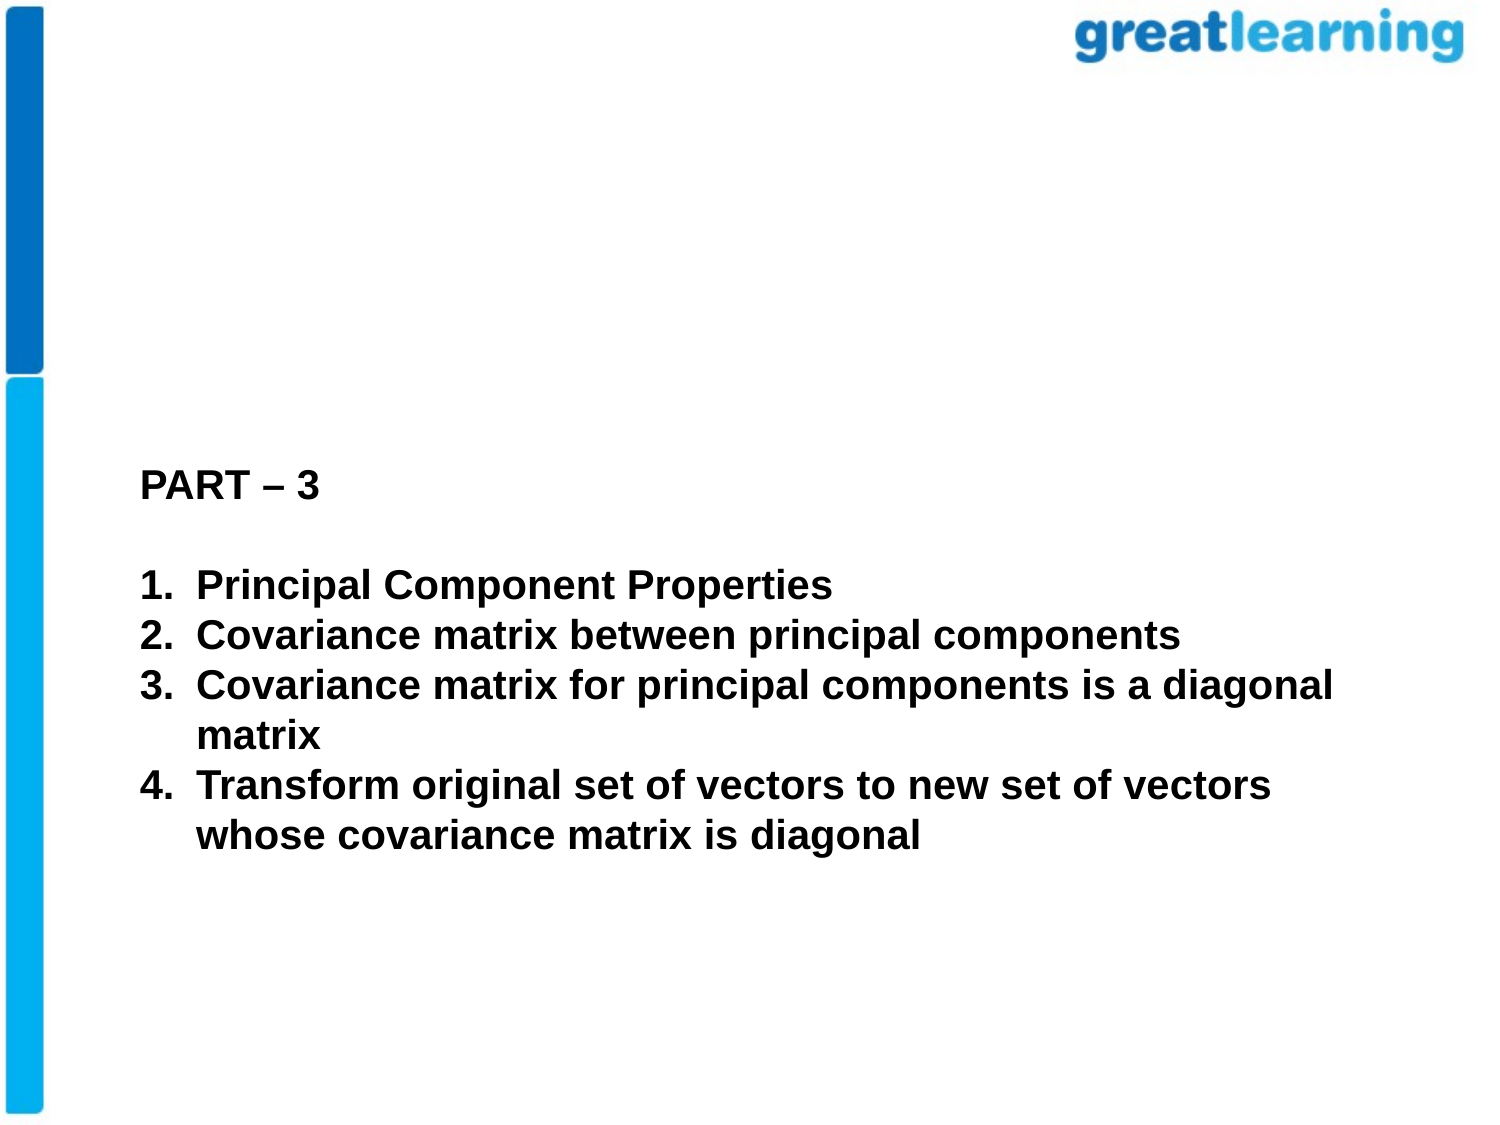

PART – 3

Principal Component Properties
Covariance matrix between principal components
Covariance matrix for principal components is a diagonal matrix
Transform original set of vectors to new set of vectors whose covariance matrix is diagonal